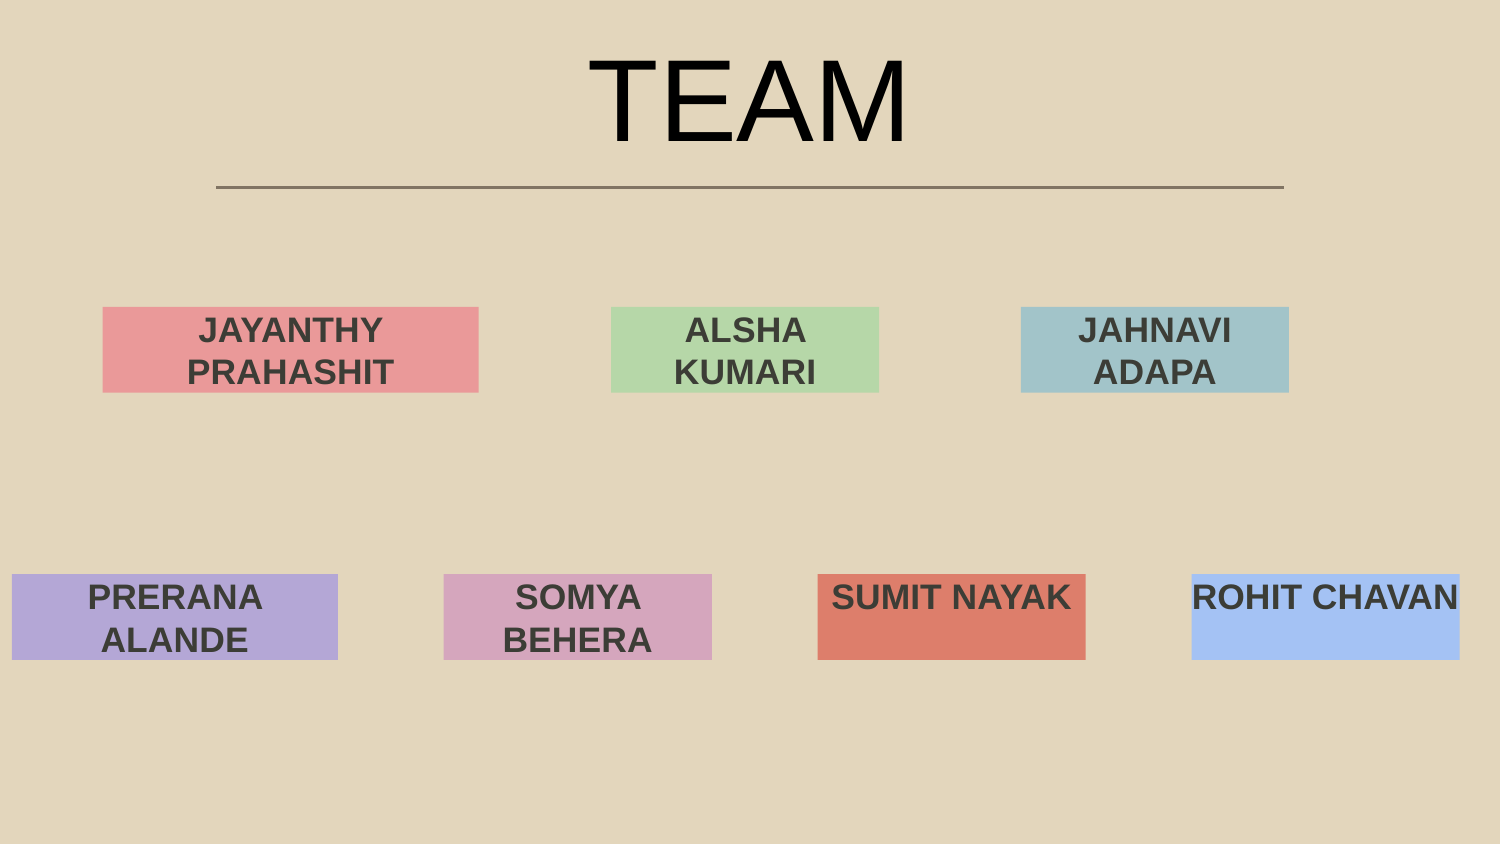

# TEAM
ALSHA KUMARI
JAYANTHY PRAHASHIT
JAHNAVI ADAPA
PRERANA ALANDE
ROHIT CHAVAN
SOMYA BEHERA
SUMIT NAYAK